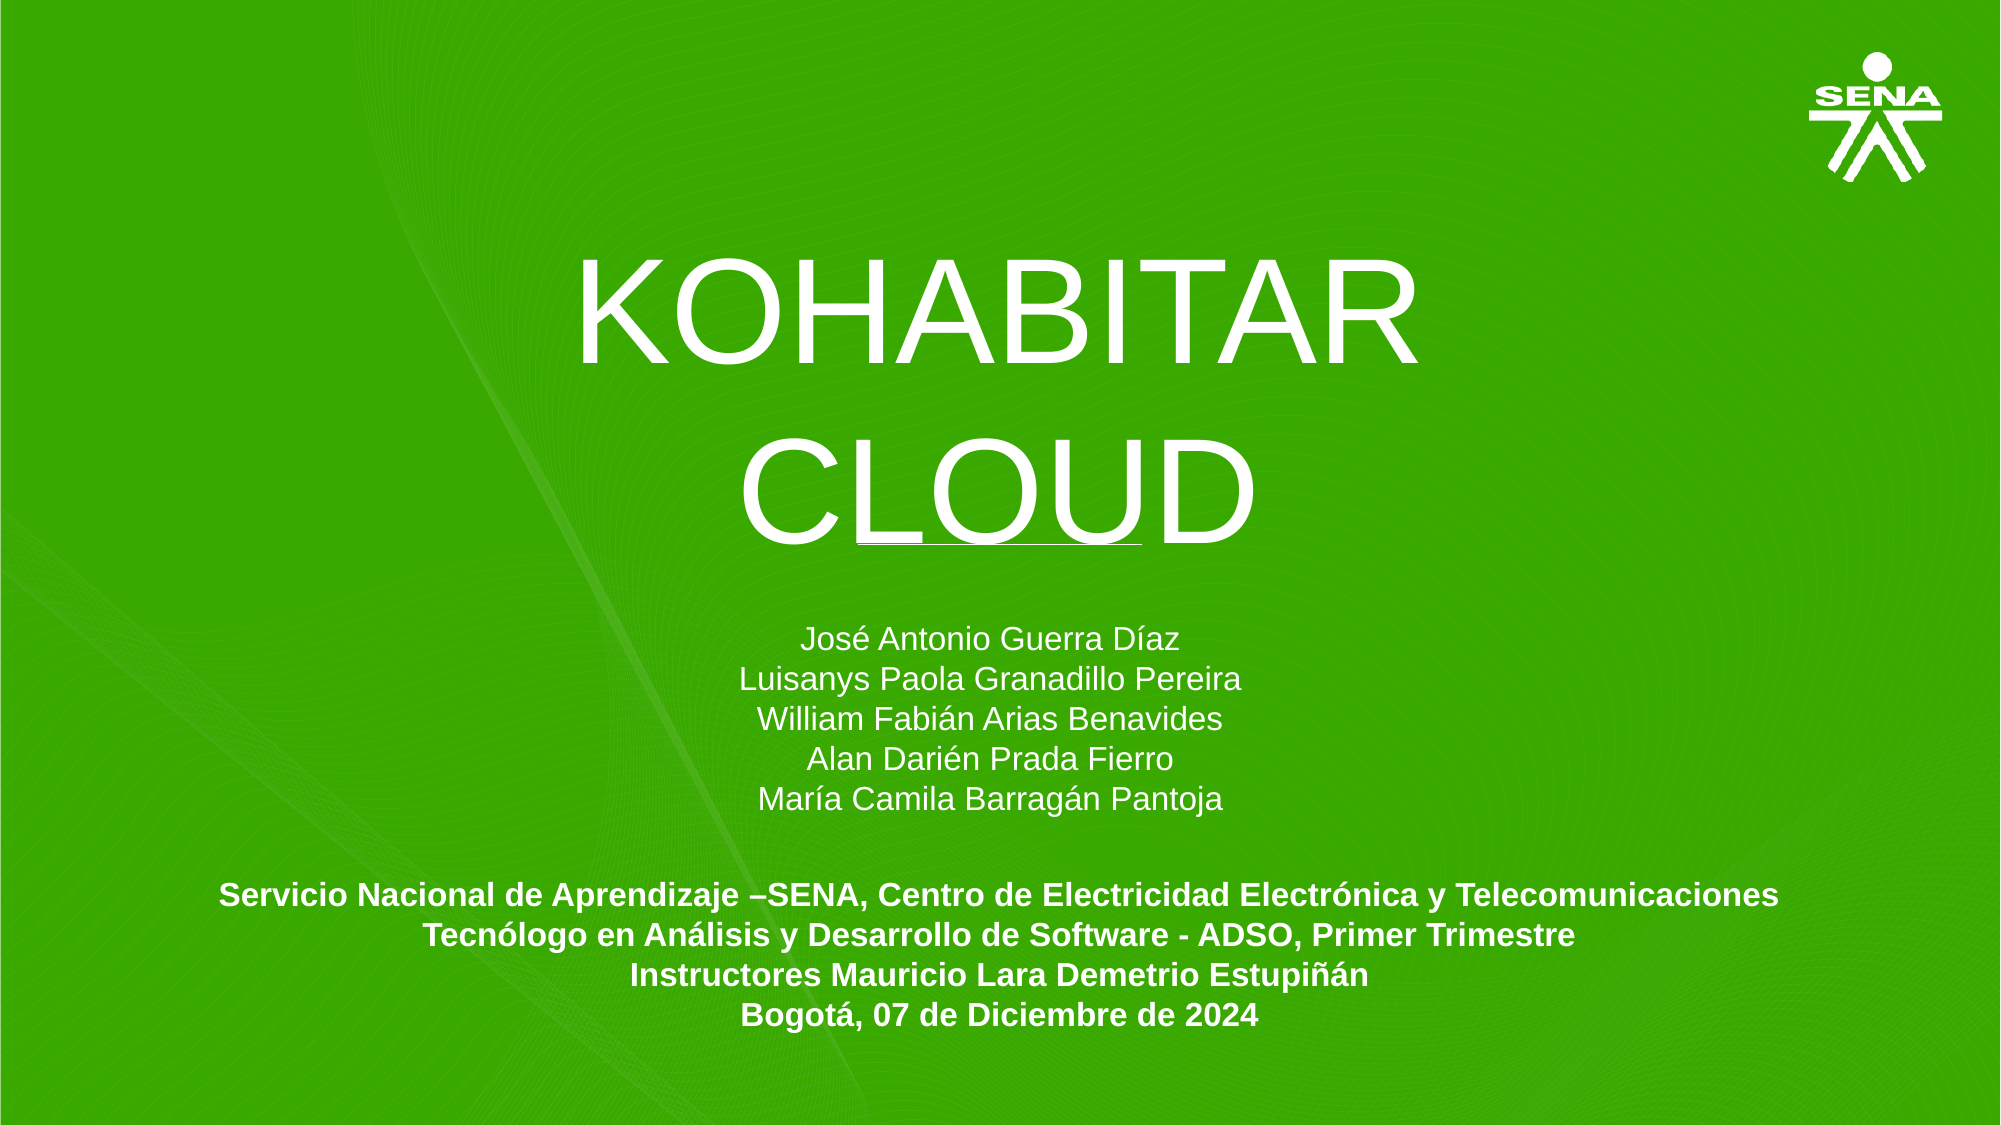

KOHABITAR CLOUD

José Antonio Guerra Díaz
Luisanys Paola Granadillo Pereira
William Fabián Arias Benavides
Alan Darién Prada Fierro
María Camila Barragán Pantoja

Servicio Nacional de Aprendizaje –SENA, Centro de Electricidad Electrónica y Telecomunicaciones
Tecnólogo en Análisis y Desarrollo de Software - ADSO, Primer Trimestre
Instructores Mauricio Lara Demetrio Estupiñán
Bogotá, 07 de Diciembre de 2024